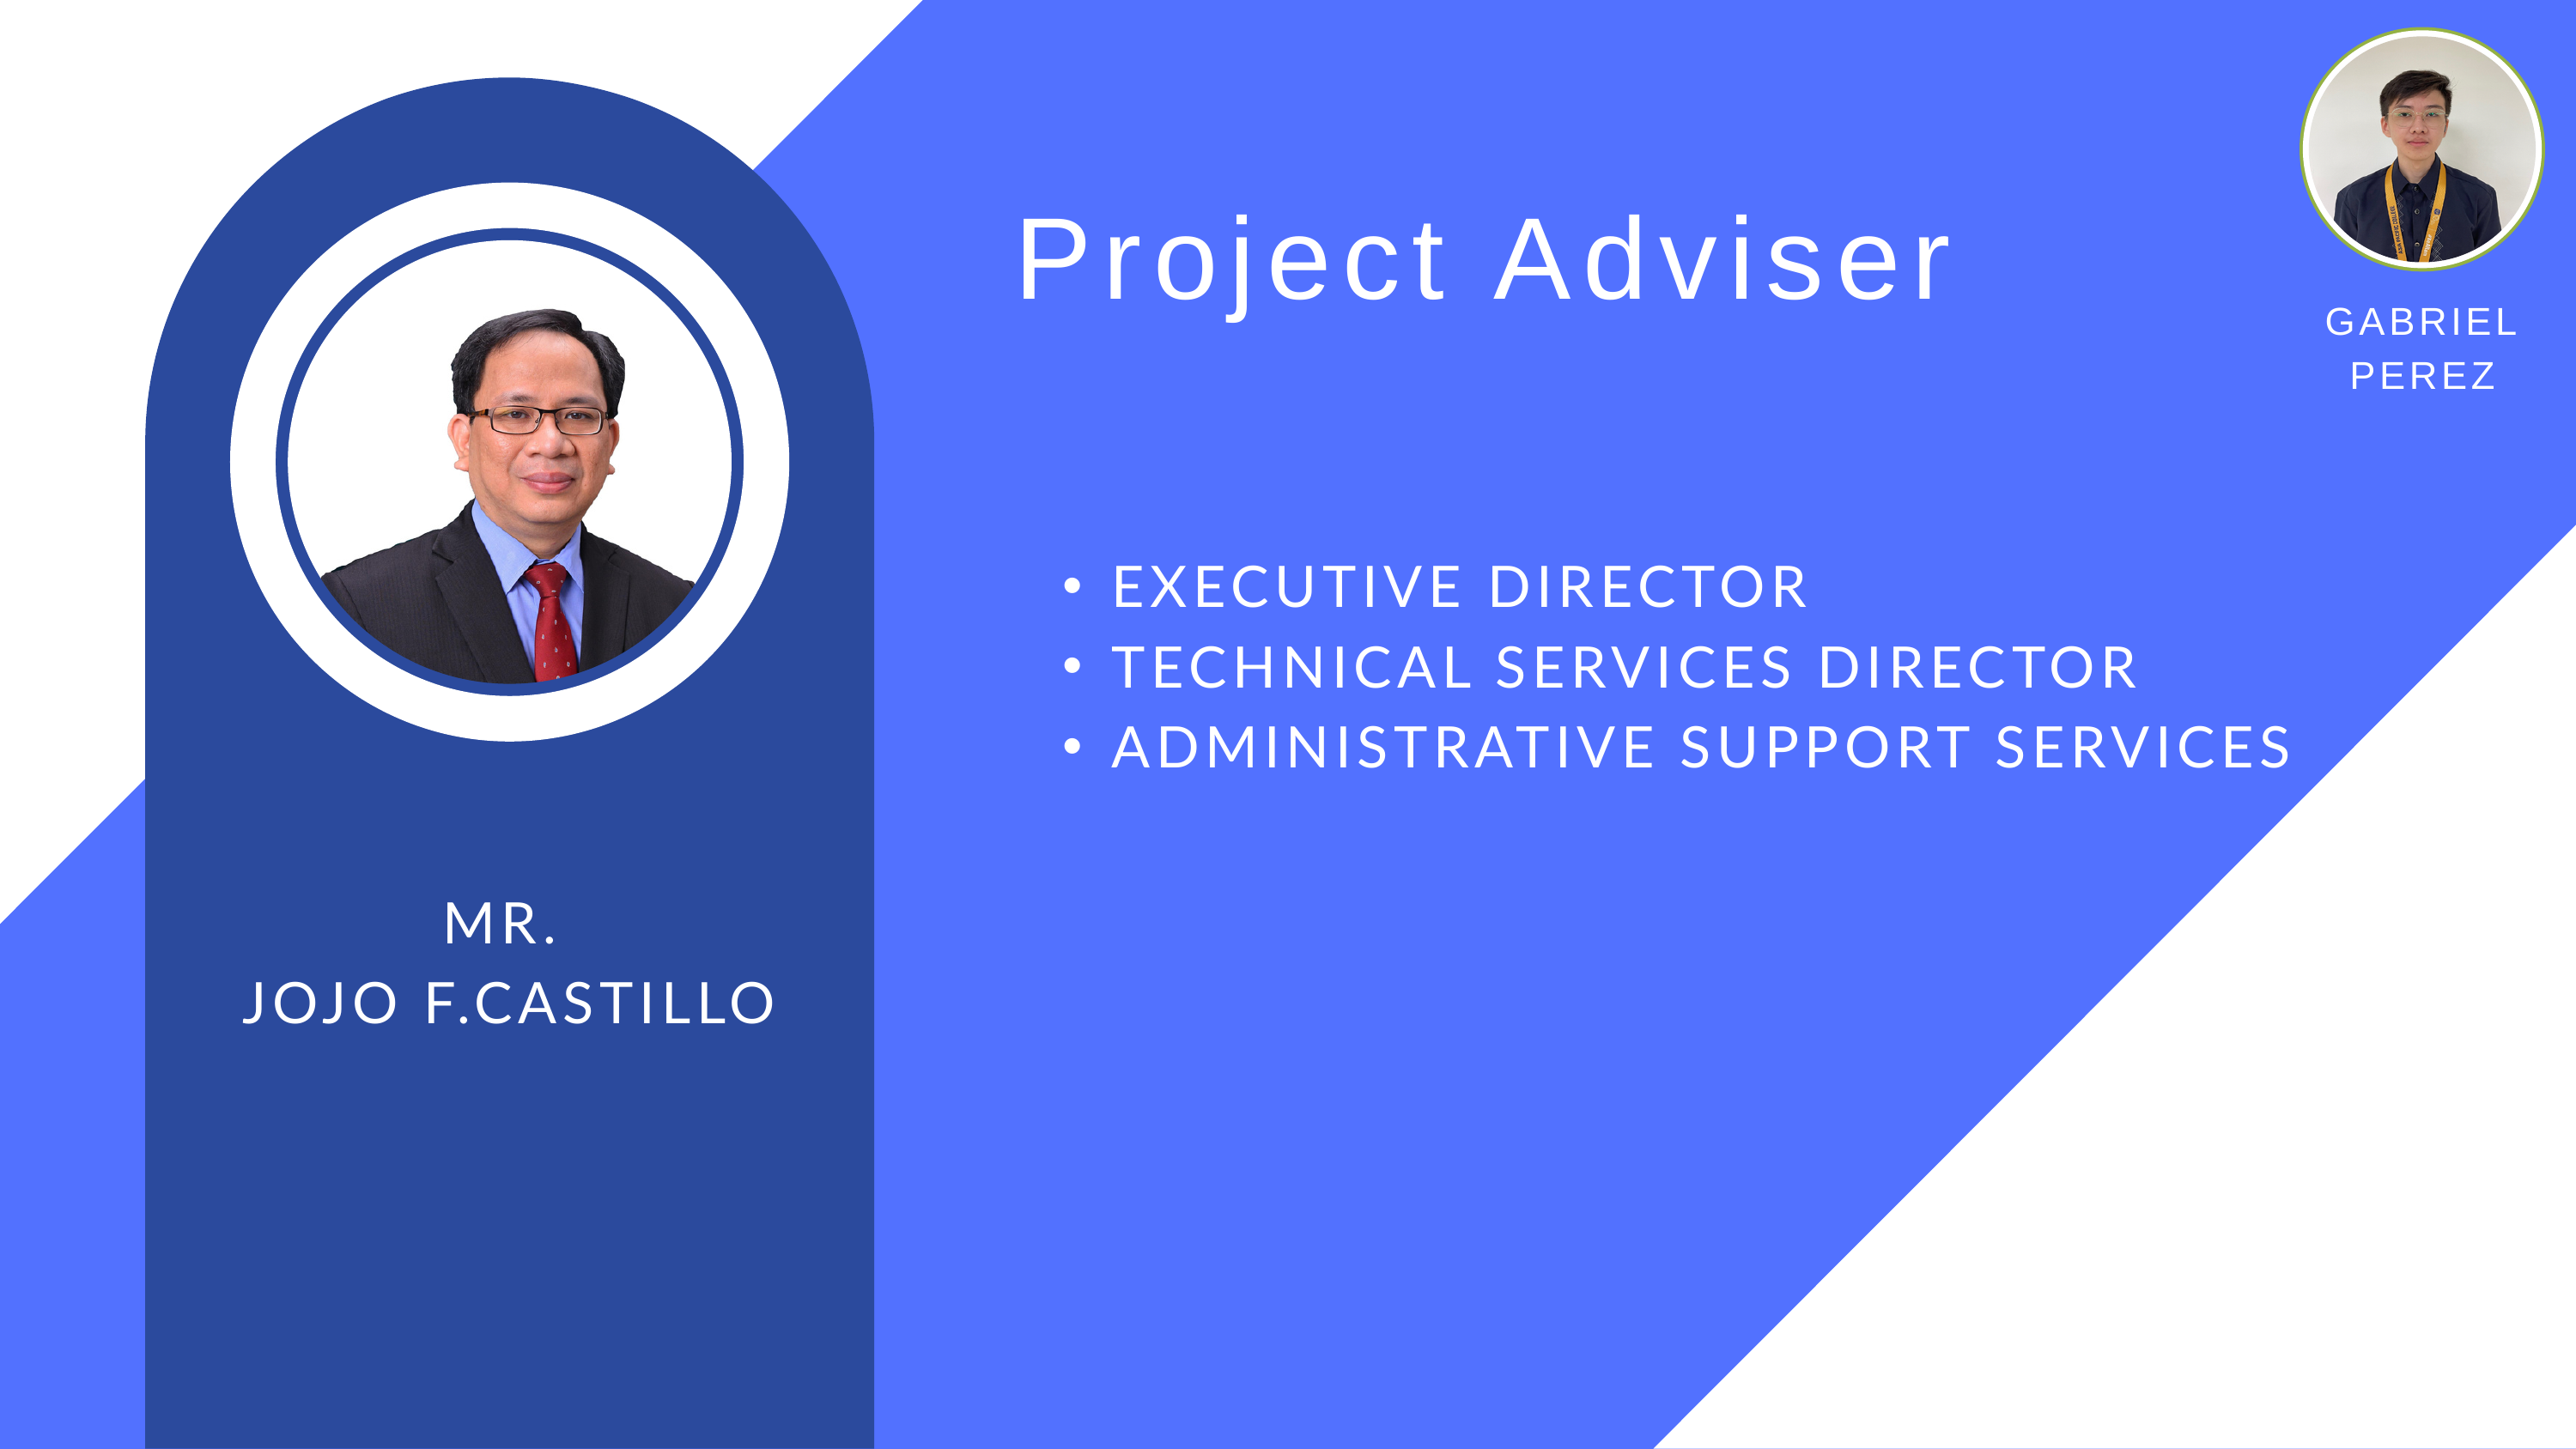

Project Adviser

GABRIEL PEREZ

EXECUTIVE DIRECTOR
TECHNICAL SERVICES DIRECTOR
ADMINISTRATIVE SUPPORT SERVICES
MR.
JOJO F.CASTILLO